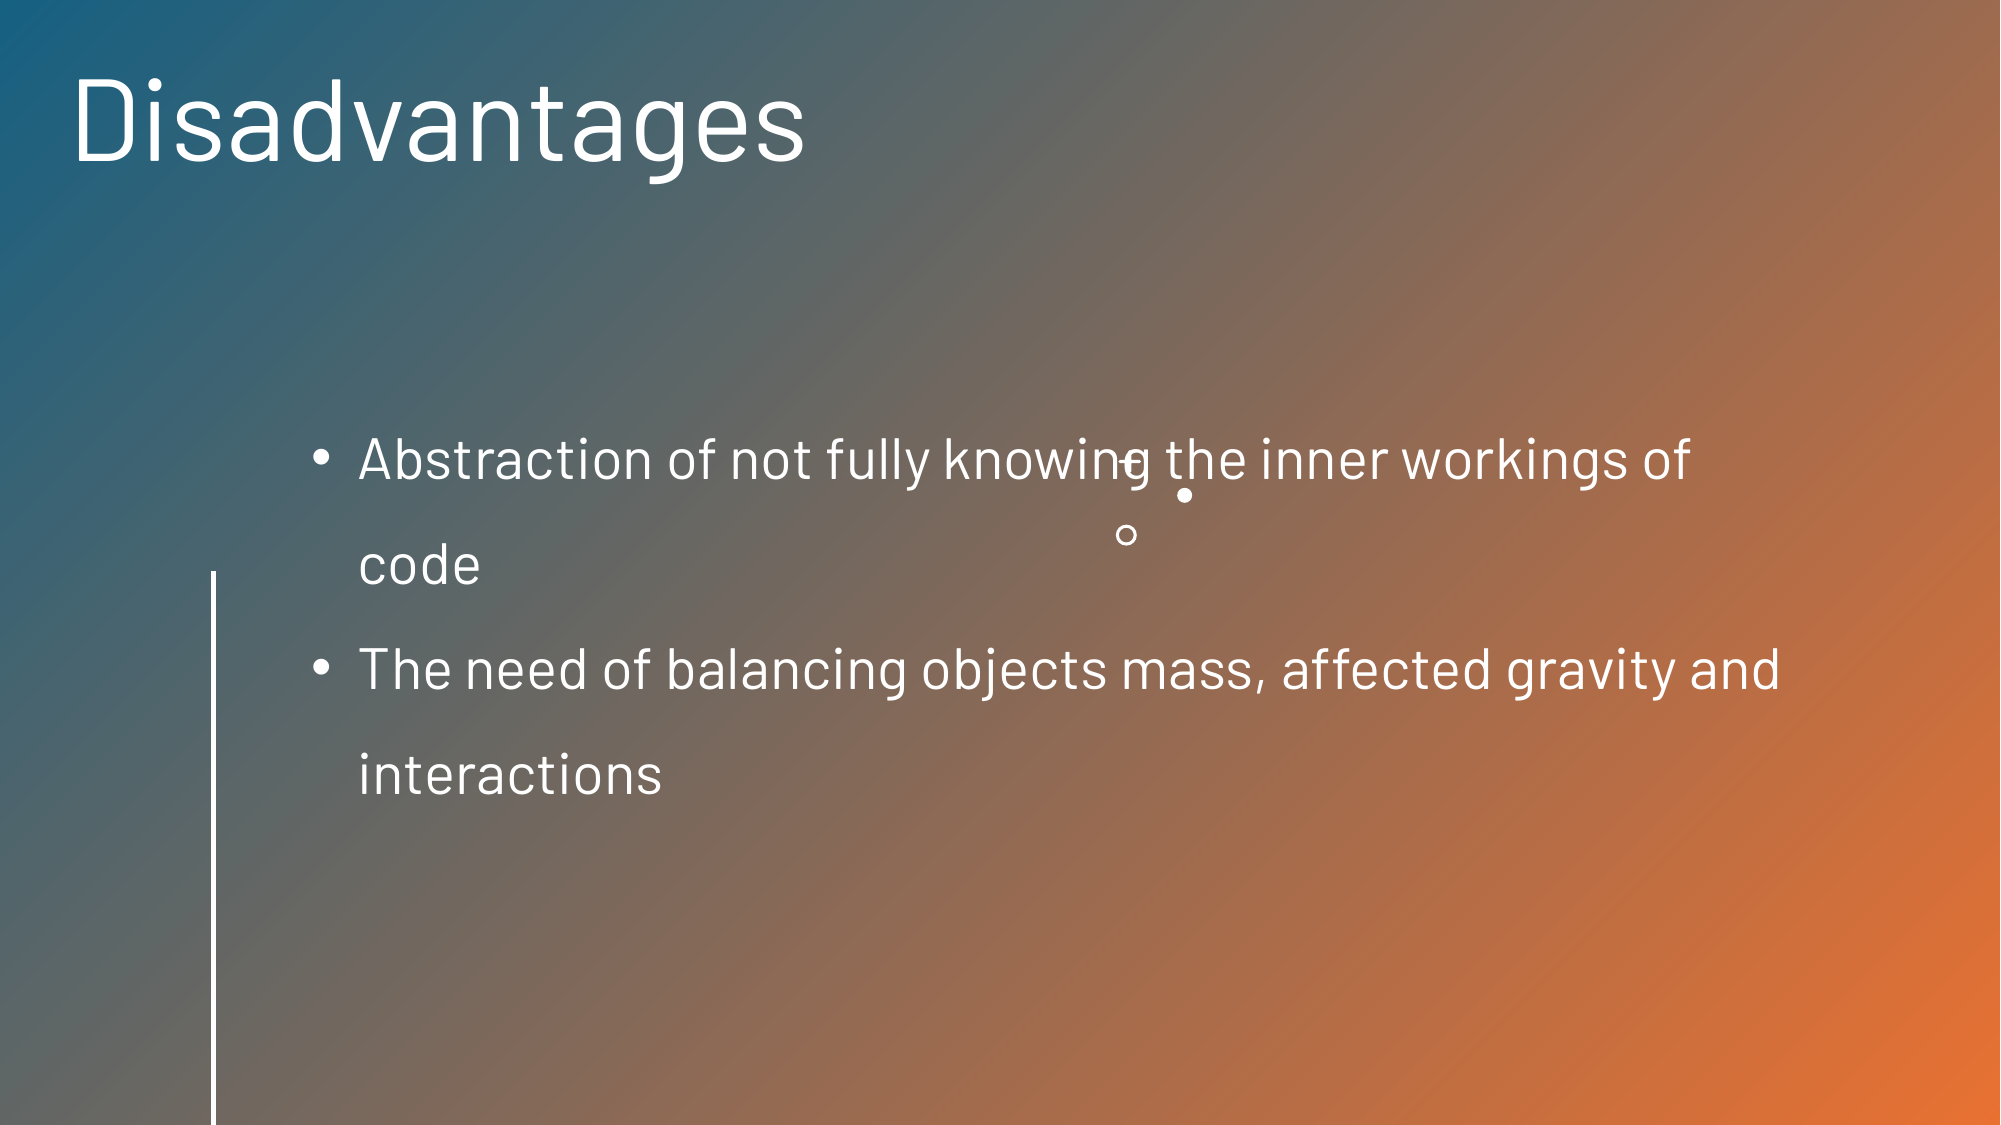

# Disadvantages
Abstraction of not fully knowing the inner workings of code
The need of balancing objects mass, affected gravity and interactions